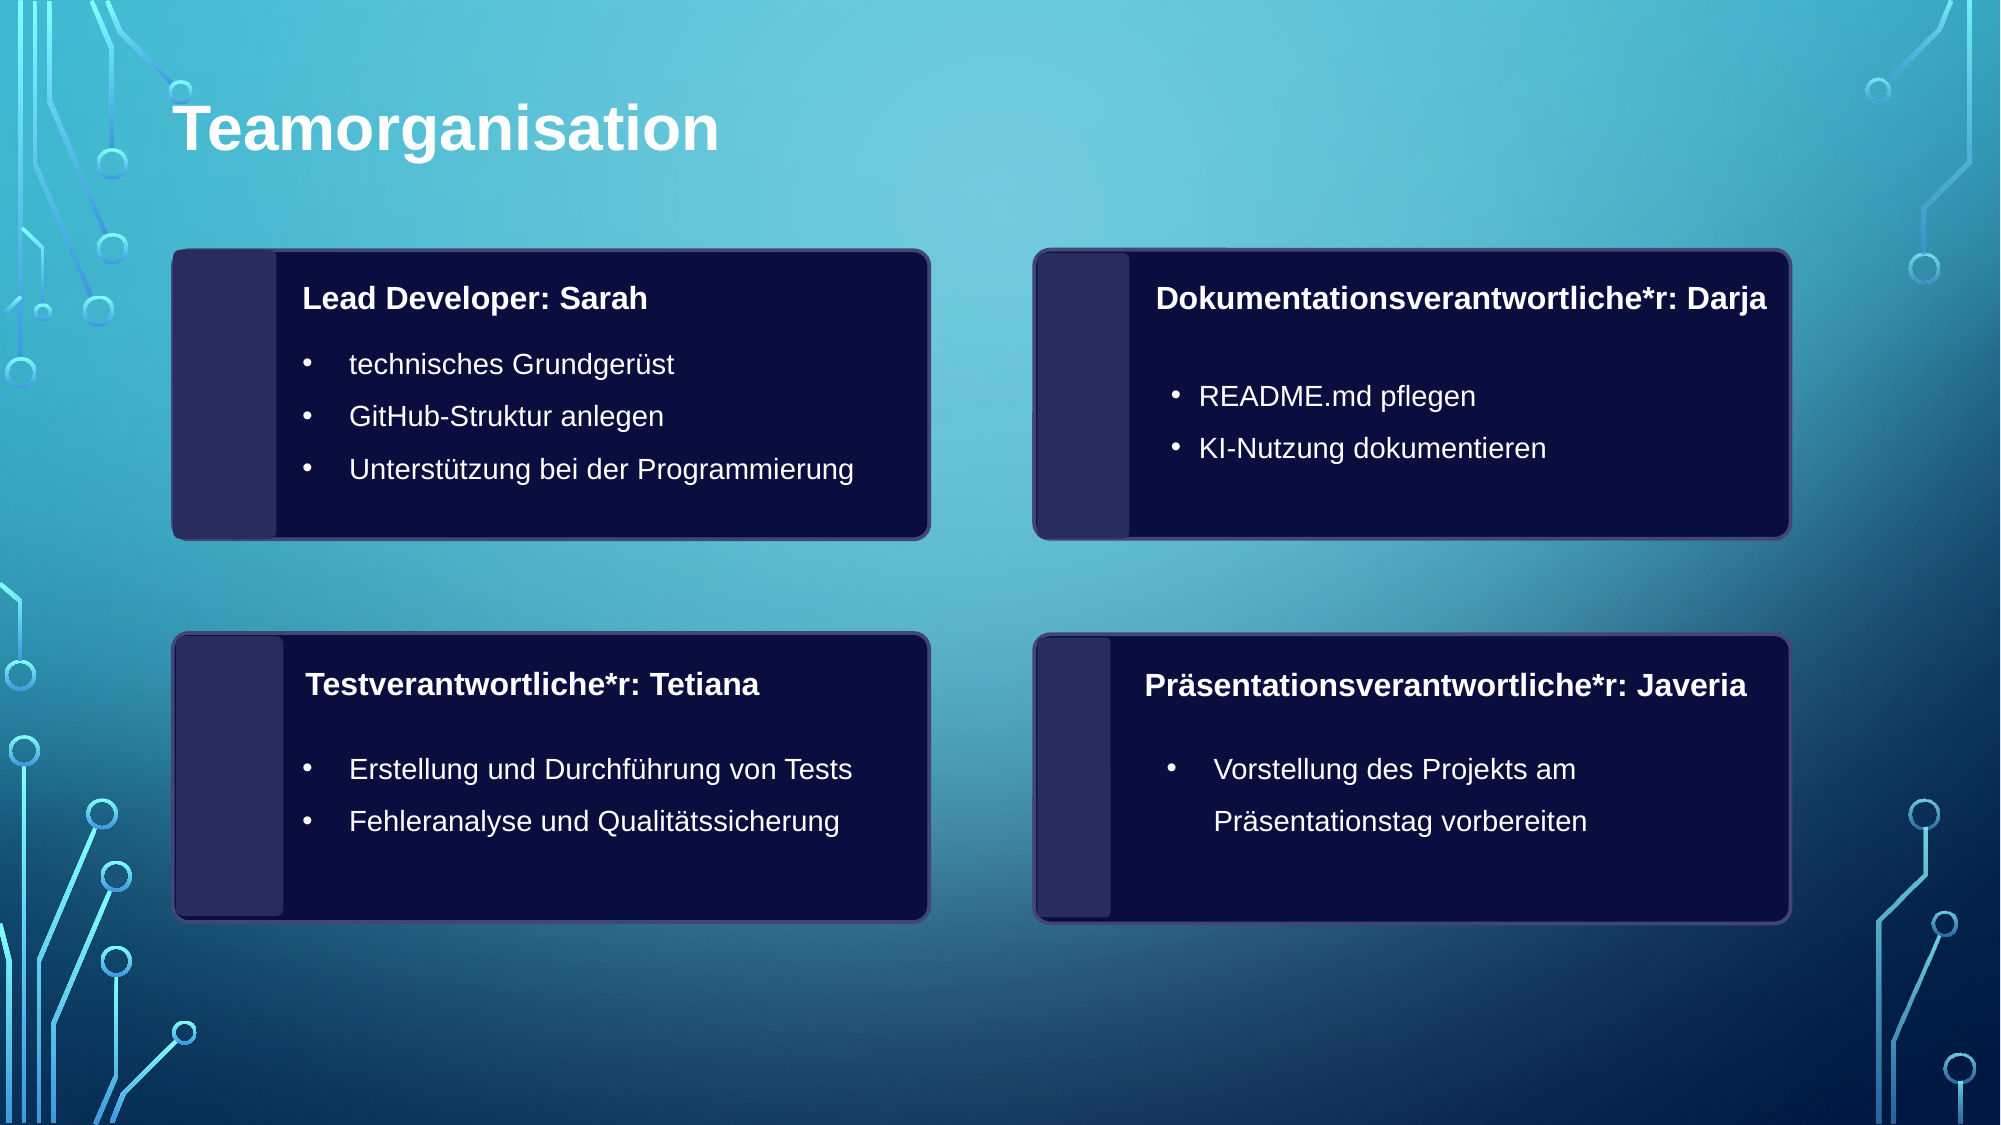

Teamorganisation

Lead Developer: Sarah
Dokumentationsverantwortliche*r: Darja
technisches Grundgerüst
GitHub-Struktur anlegen
Unterstützung bei der Programmierung

README.md pflegen
KI-Nutzung dokumentieren

Testverantwortliche*r: Tetiana
Präsentationsverantwortliche*r: Javeria
Erstellung und Durchführung von Tests
Fehleranalyse und Qualitätssicherung
Vorstellung des Projekts am Präsentationstag vorbereiten